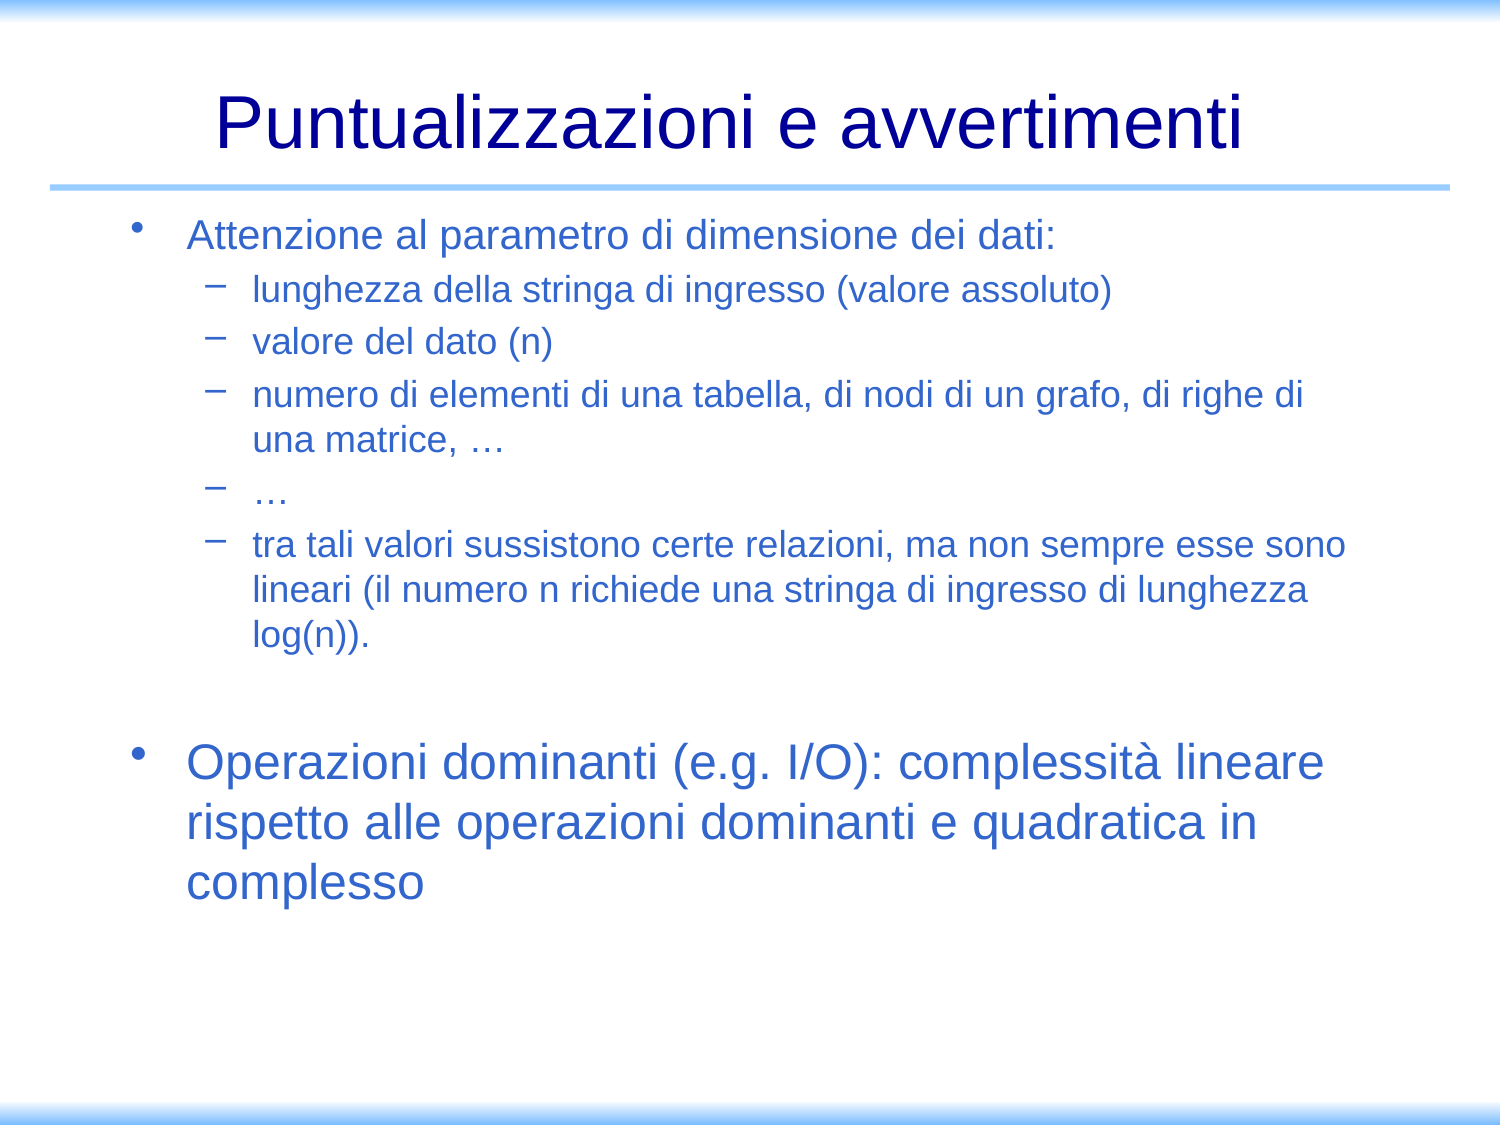

# Puntualizzazioni e avvertimenti
Attenzione al parametro di dimensione dei dati:
lunghezza della stringa di ingresso (valore assoluto)
valore del dato (n)
numero di elementi di una tabella, di nodi di un grafo, di righe di una matrice, …
…
tra tali valori sussistono certe relazioni, ma non sempre esse sono lineari (il numero n richiede una stringa di ingresso di lunghezza log(n)).

Operazioni dominanti (e.g. I/O): complessità lineare rispetto alle operazioni dominanti e quadratica in complesso